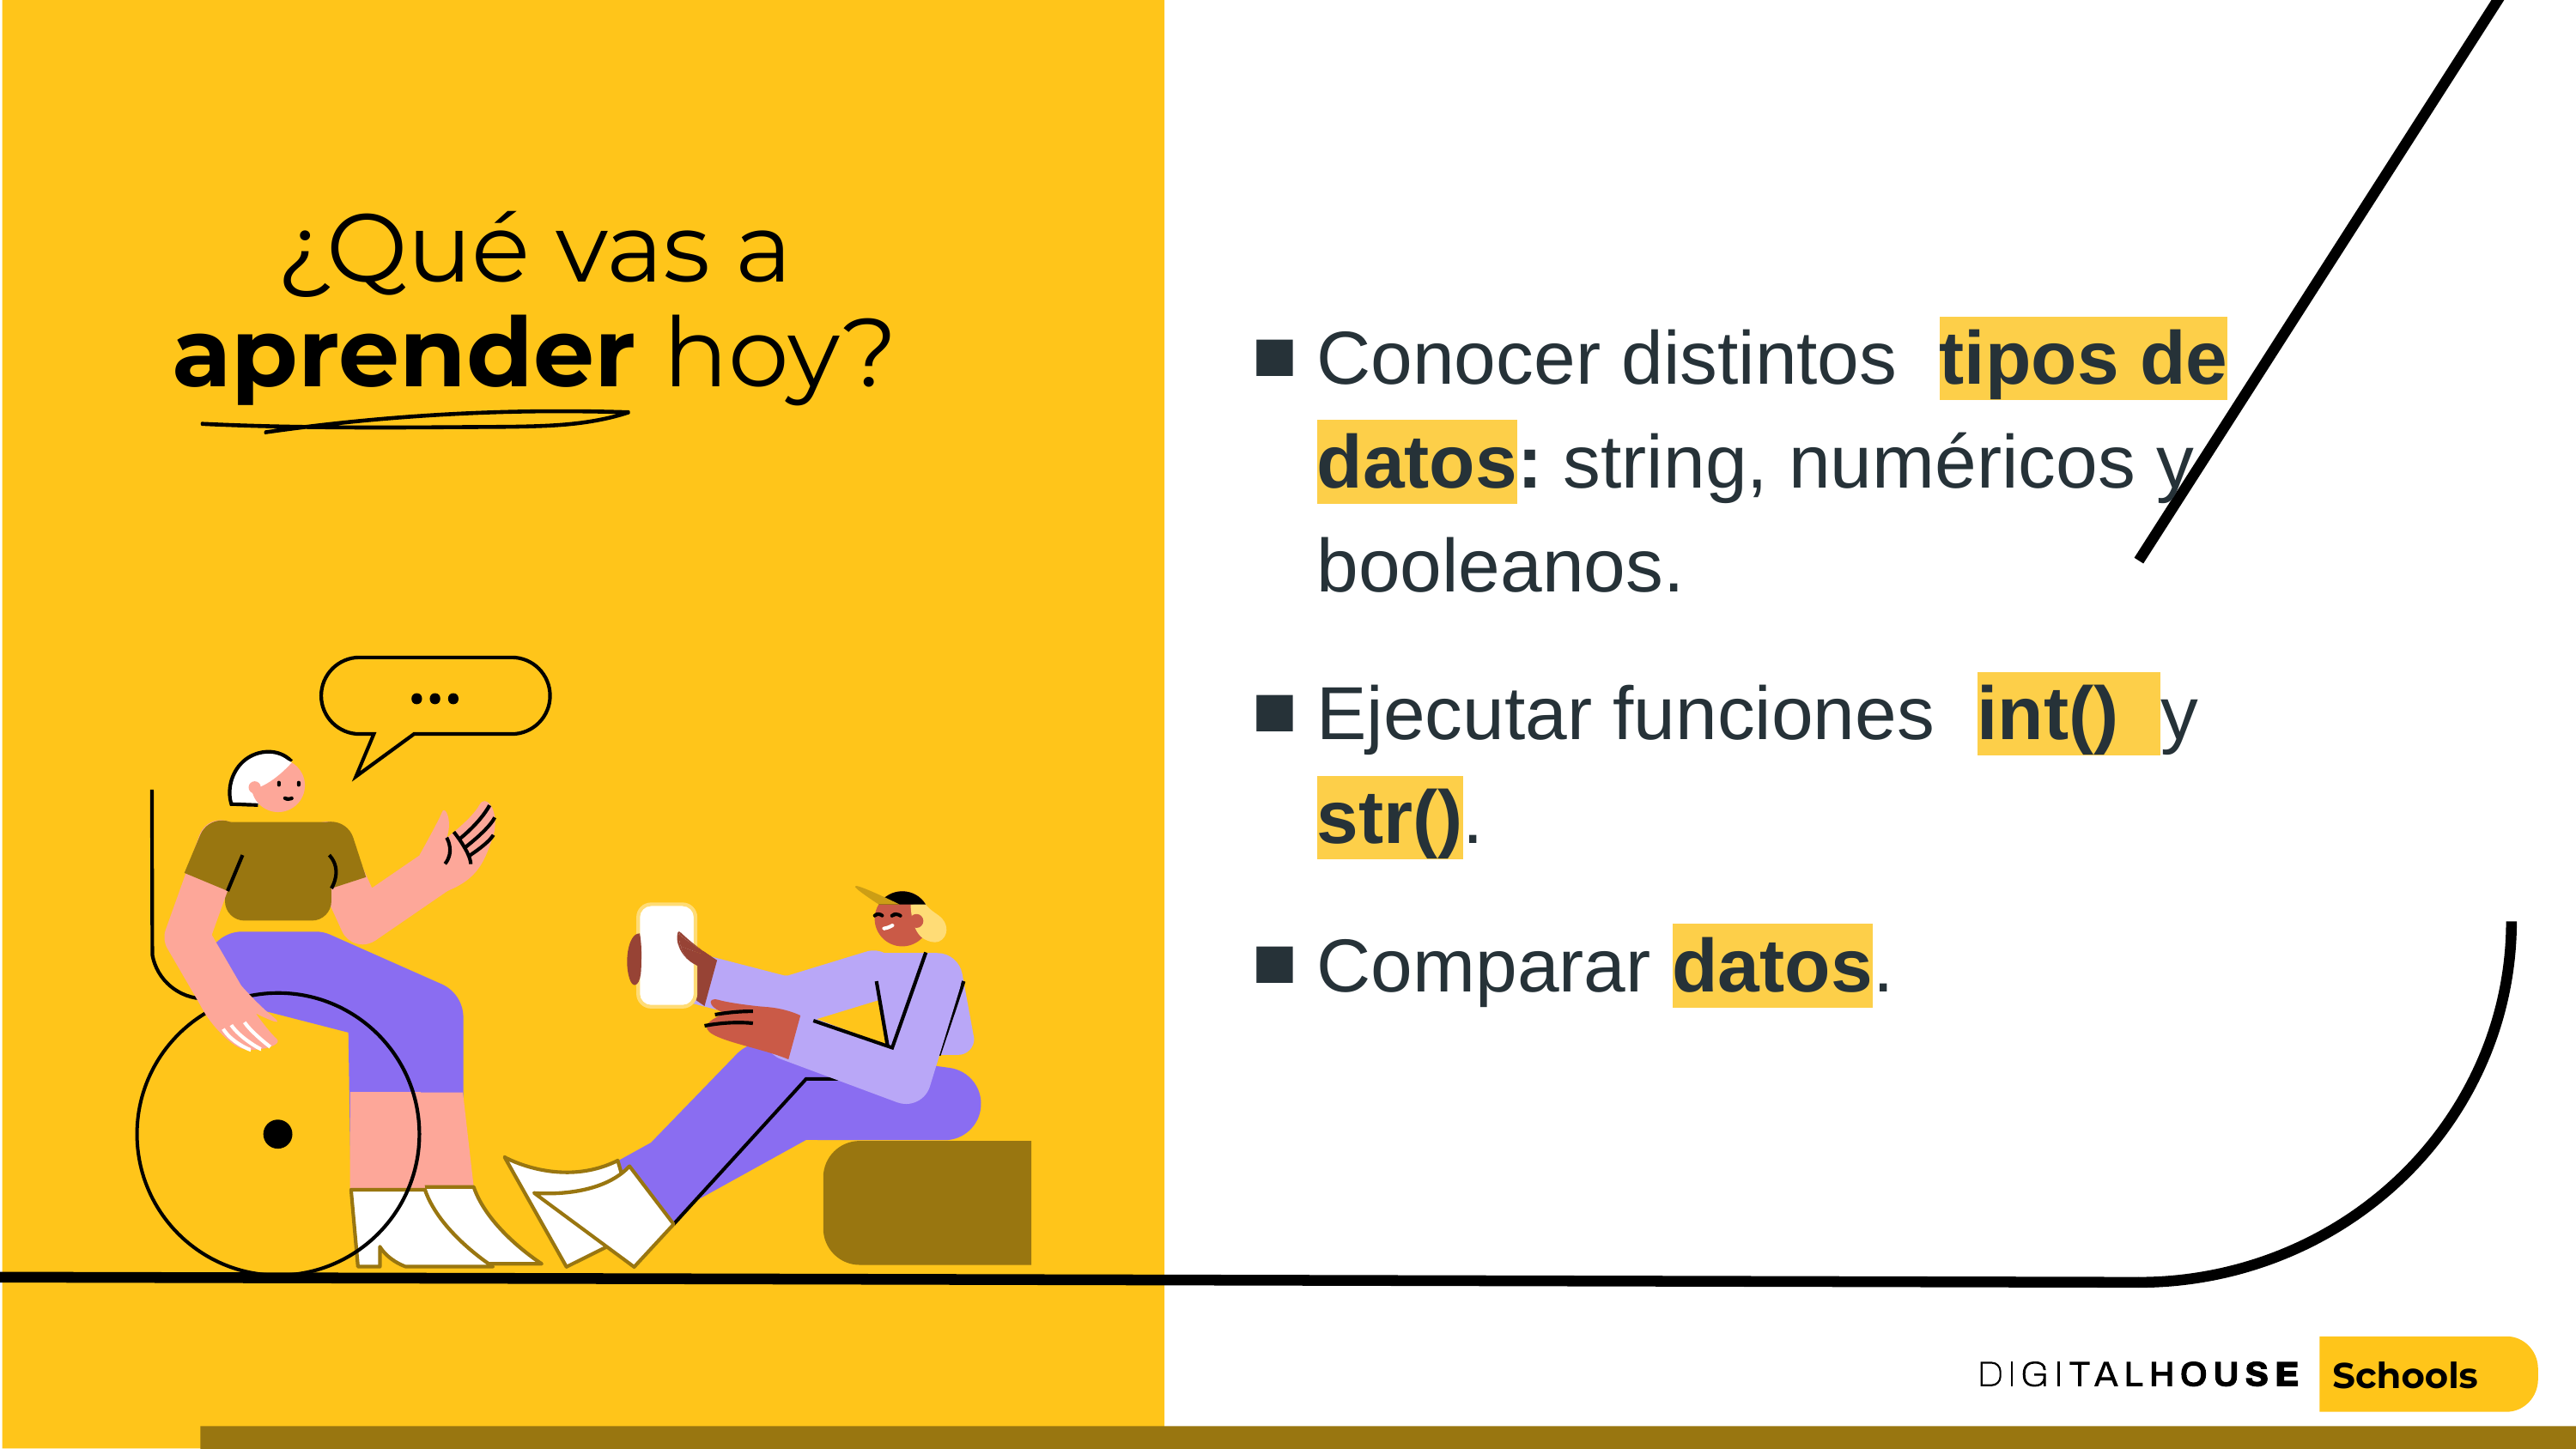

# ¿Qué vas a aprender hoy?

Conocer distintos  tipos de datos: string, numéricos y booleanos.
Ejecutar funciones  int()  y str().
Comparar datos.

Schools